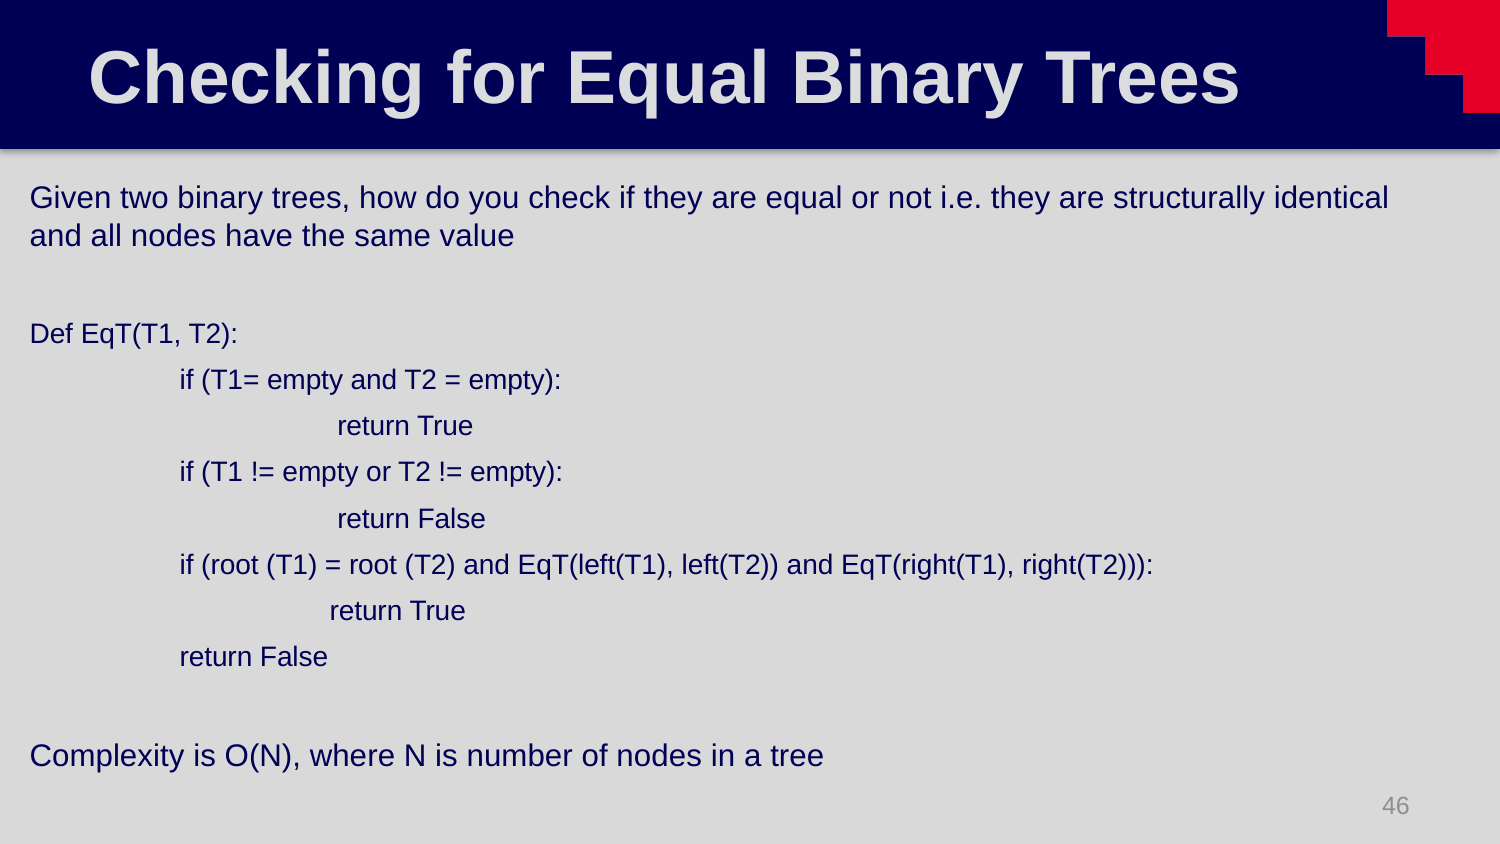

# Checking for Equal Binary Trees
Given two binary trees, how do you check if they are equal or not i.e. they are structurally identical and all nodes have the same value

Def EqT(T1, T2):
	if (T1= empty and T2 = empty):
		 return True
	if (T1 != empty or T2 != empty):
		 return False
	if (root (T1) = root (T2) and EqT(left(T1), left(T2)) and EqT(right(T1), right(T2))):
		return True
	return False

Complexity is O(N), where N is number of nodes in a tree
46